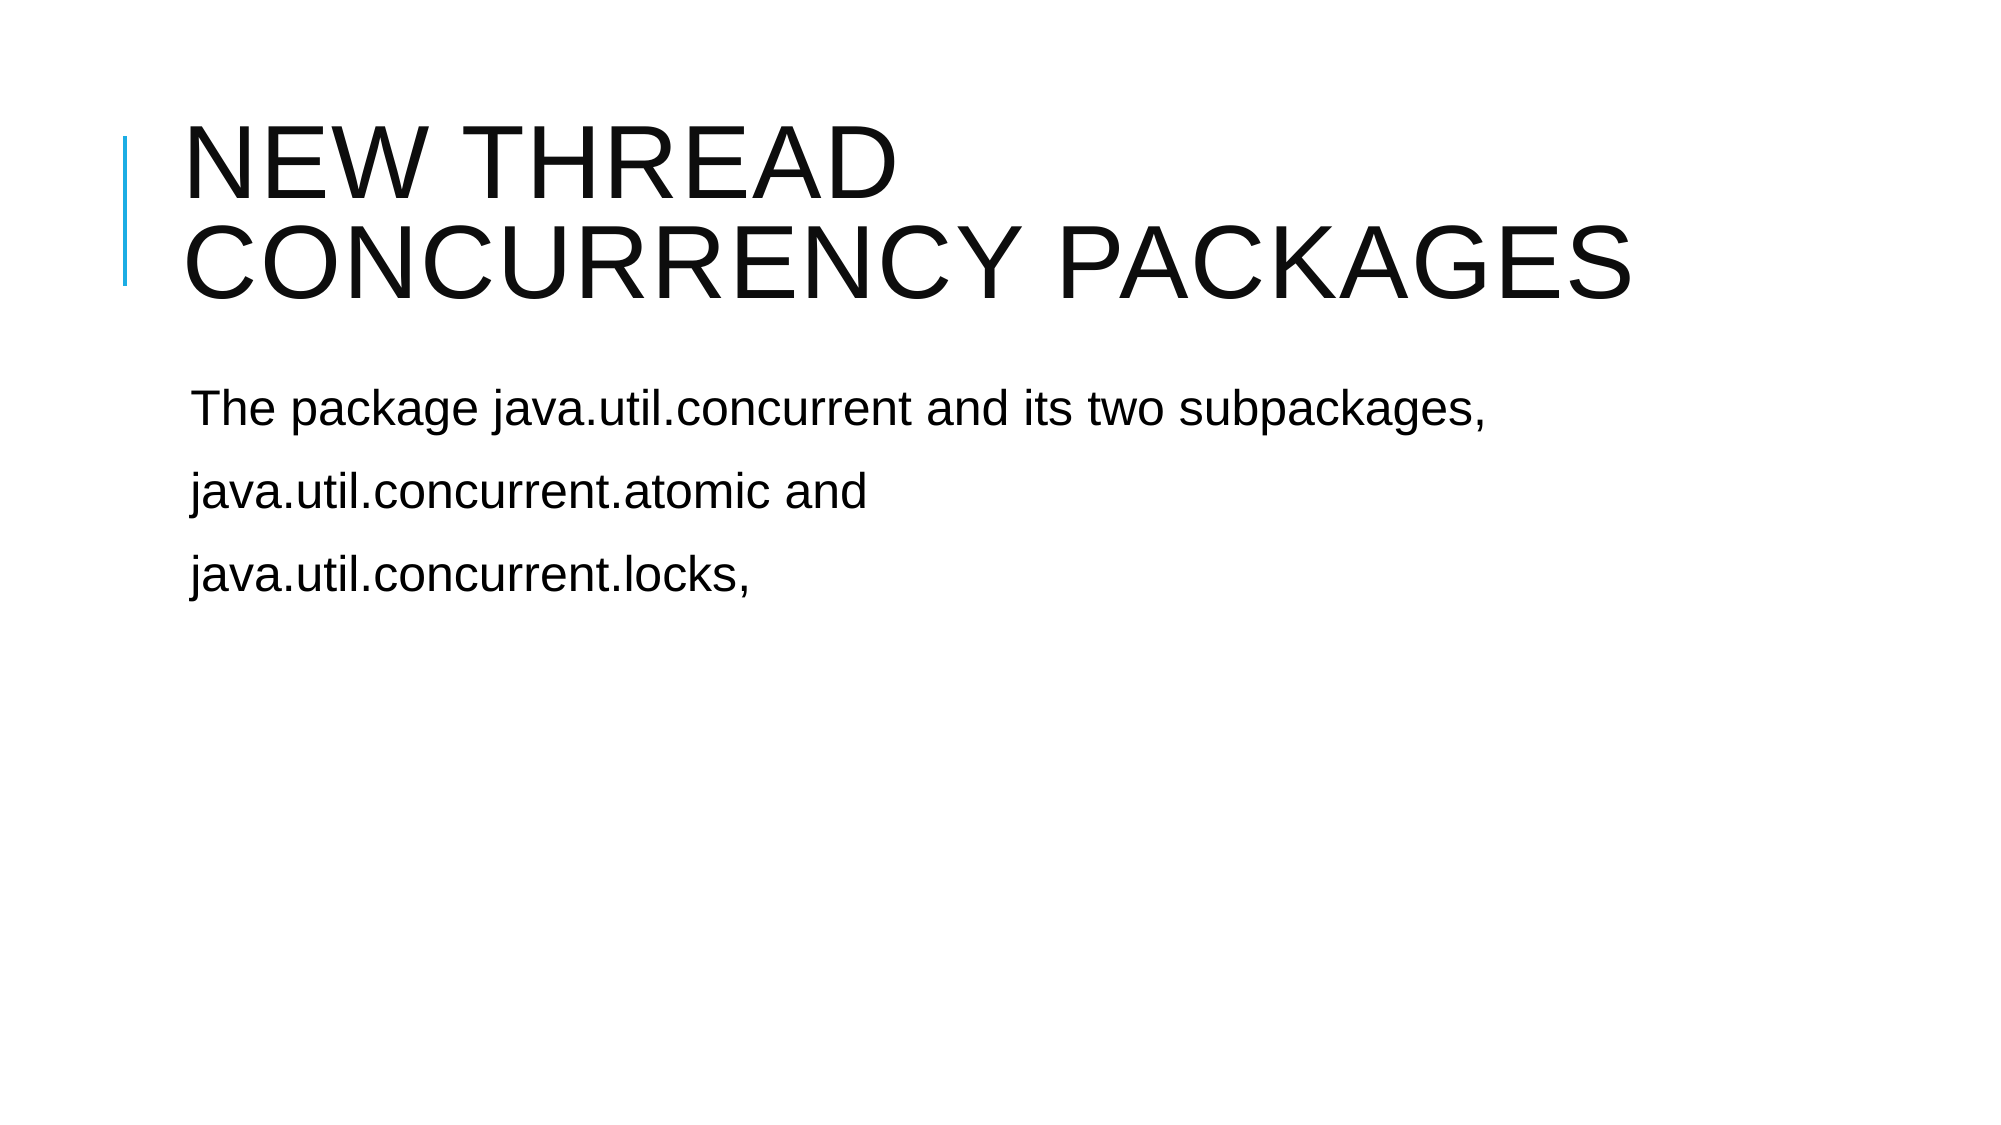

# New Thread Concurrency Packages
The package java.util.concurrent and its two subpackages,
java.util.concurrent.atomic and
java.util.concurrent.locks,